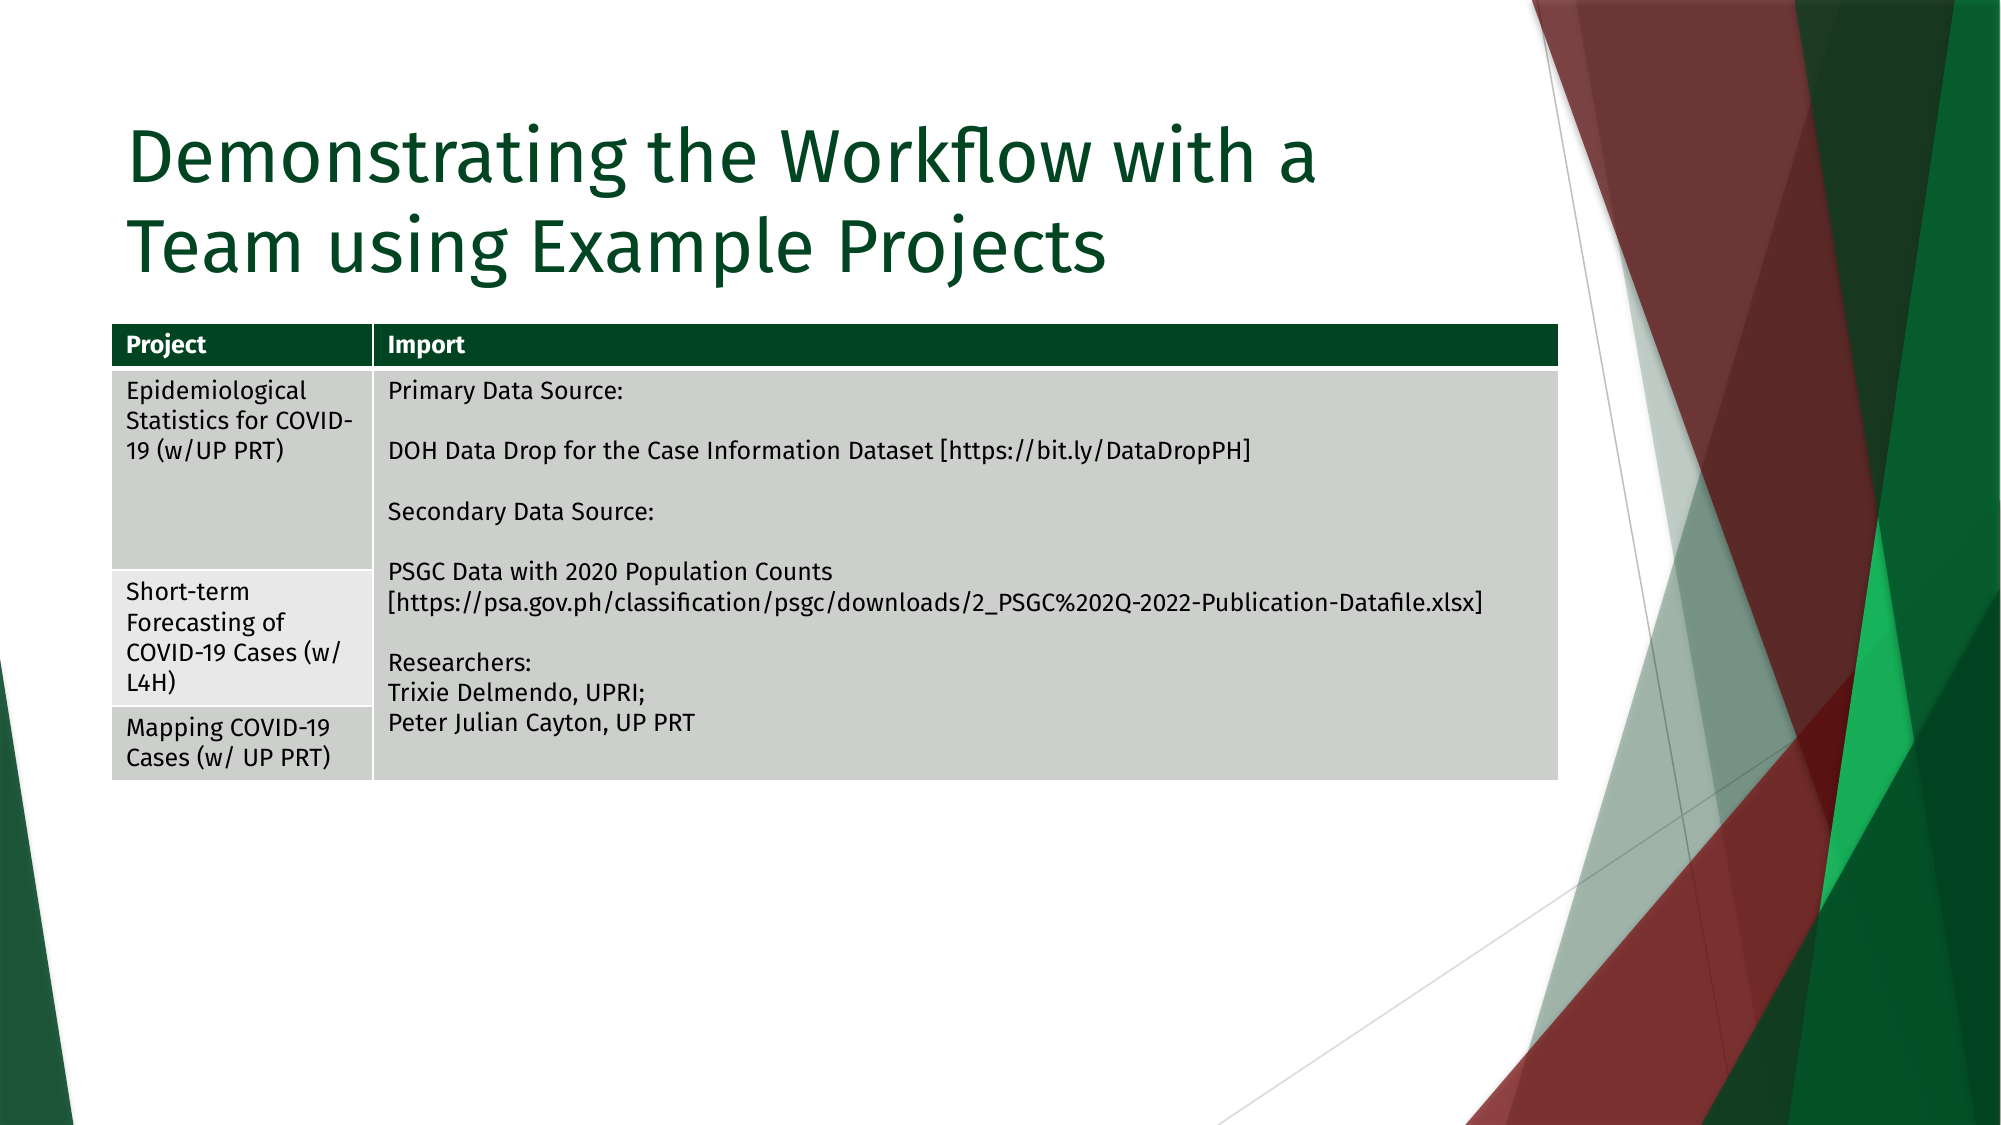

# Demonstrating the Workflow with a Team using Example Projects
| Project | Import |
| --- | --- |
| Epidemiological Statistics for COVID-19 (w/UP PRT) | Primary Data Source: DOH Data Drop for the Case Information Dataset [https://bit.ly/DataDropPH] Secondary Data Source: PSGC Data with 2020 Population Counts [https://psa.gov.ph/classification/psgc/downloads/2\_PSGC%202Q-2022-Publication-Datafile.xlsx] Researchers: Trixie Delmendo, UPRI; Peter Julian Cayton, UP PRT |
| Short-term Forecasting of COVID-19 Cases (w/ L4H) |  |
| Mapping COVID-19 Cases (w/ UP PRT) |  |